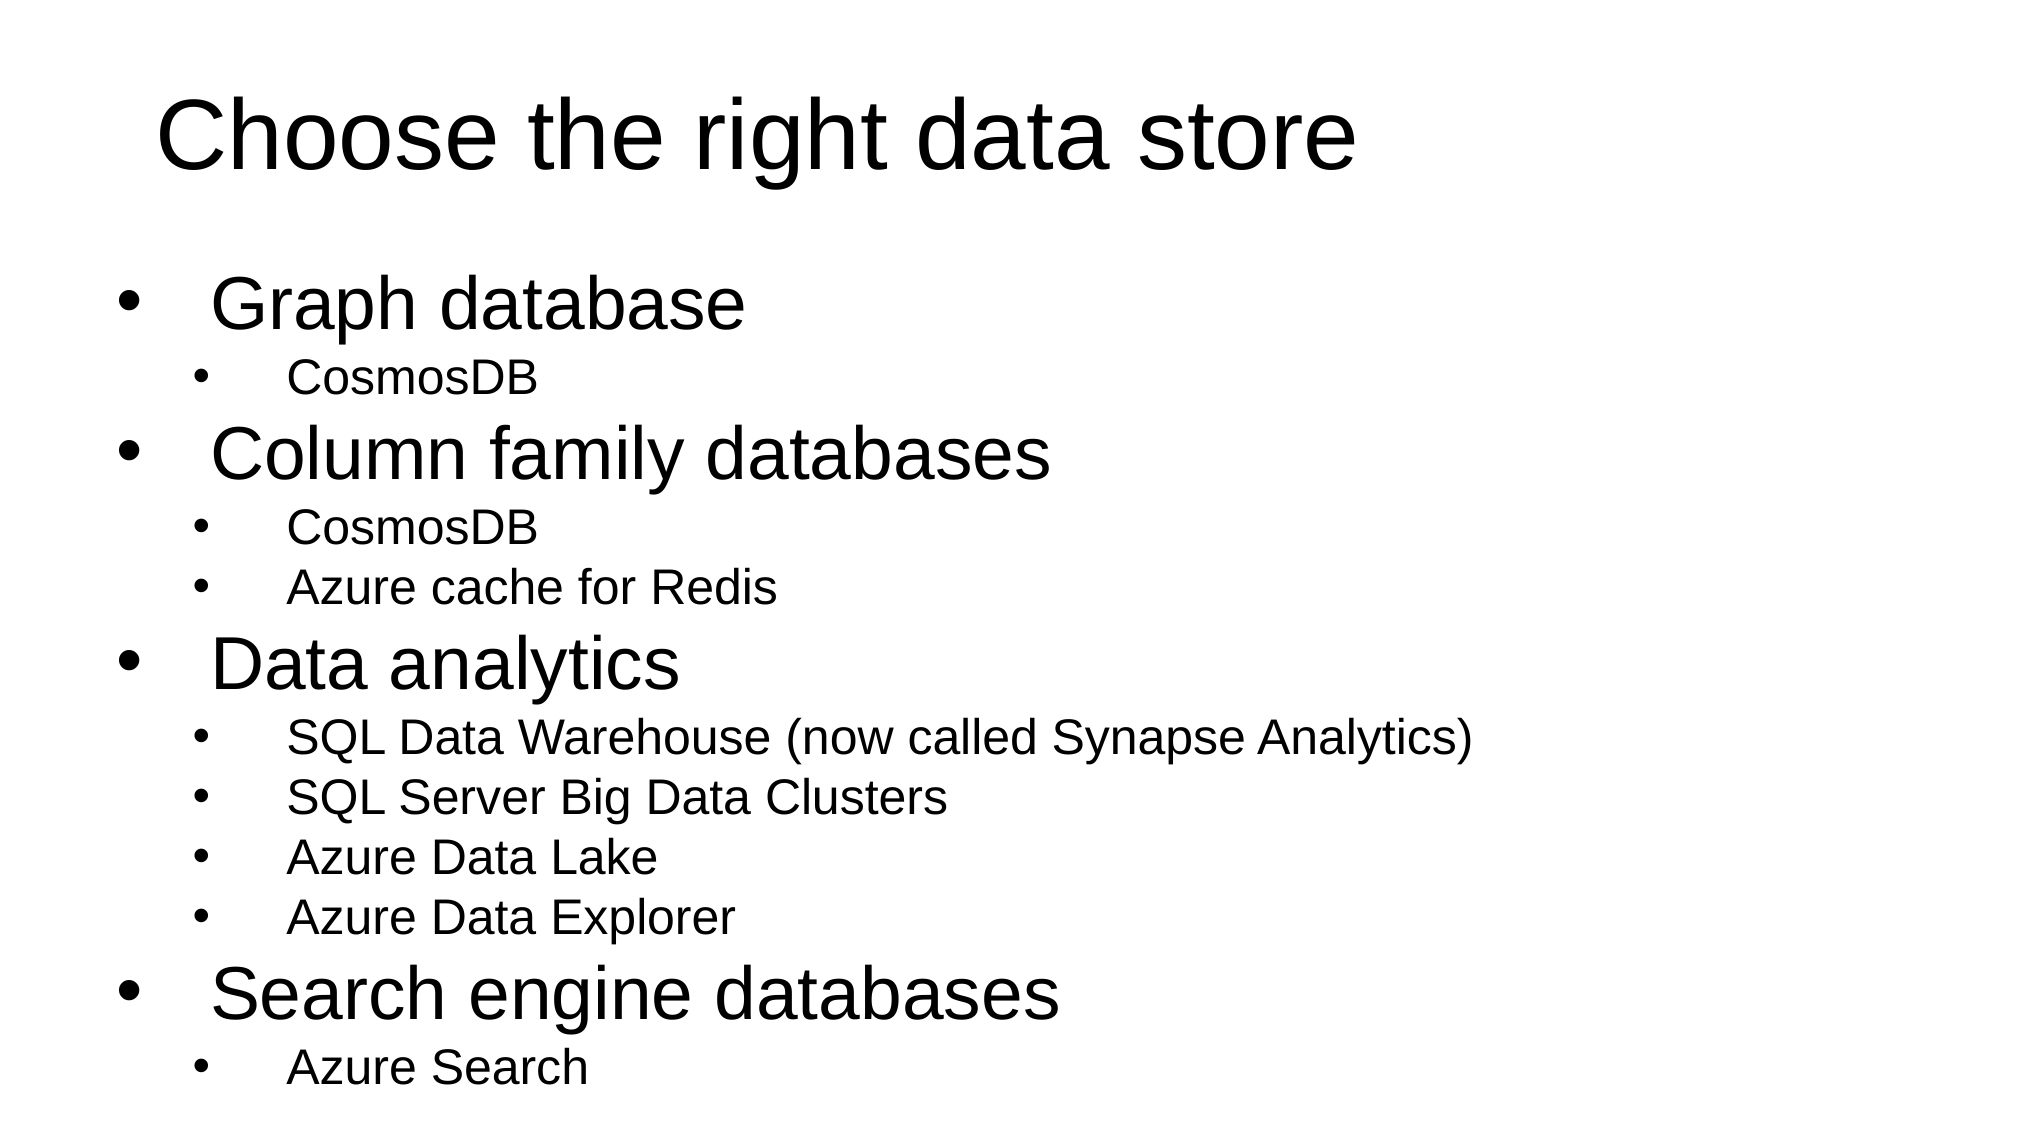

# Choose the right data store
Graph database
CosmosDB
Column family databases
CosmosDB
Azure cache for Redis
Data analytics
SQL Data Warehouse (now called Synapse Analytics)
SQL Server Big Data Clusters
Azure Data Lake
Azure Data Explorer
Search engine databases
Azure Search